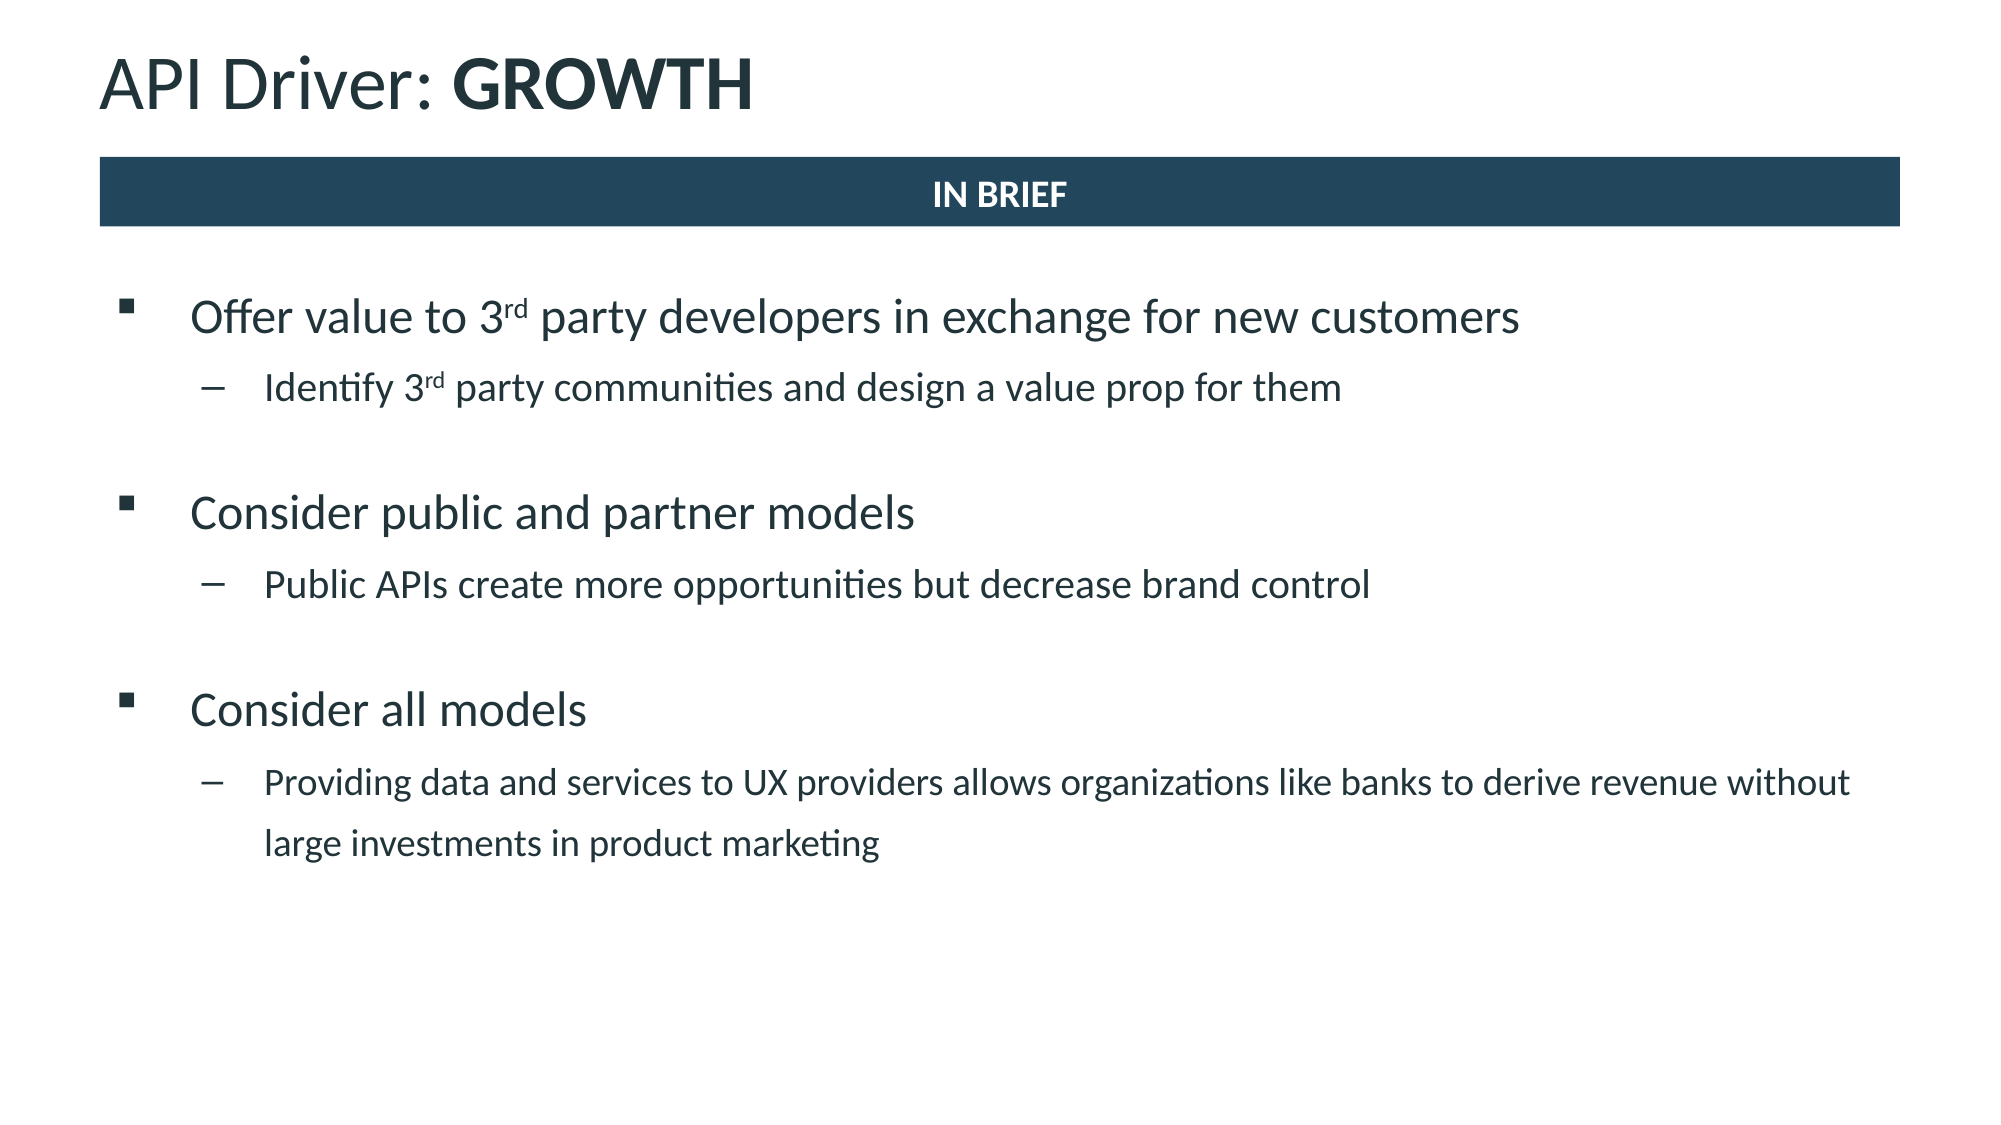

# API Driver: GROWTH
IN BRIEF
Offer value to 3rd party developers in exchange for new customers
Identify 3rd party communities and design a value prop for them
Consider public and partner models
Public APIs create more opportunities but decrease brand control
Consider all models
Providing data and services to UX providers allows organizations like banks to derive revenue without large investments in product marketing